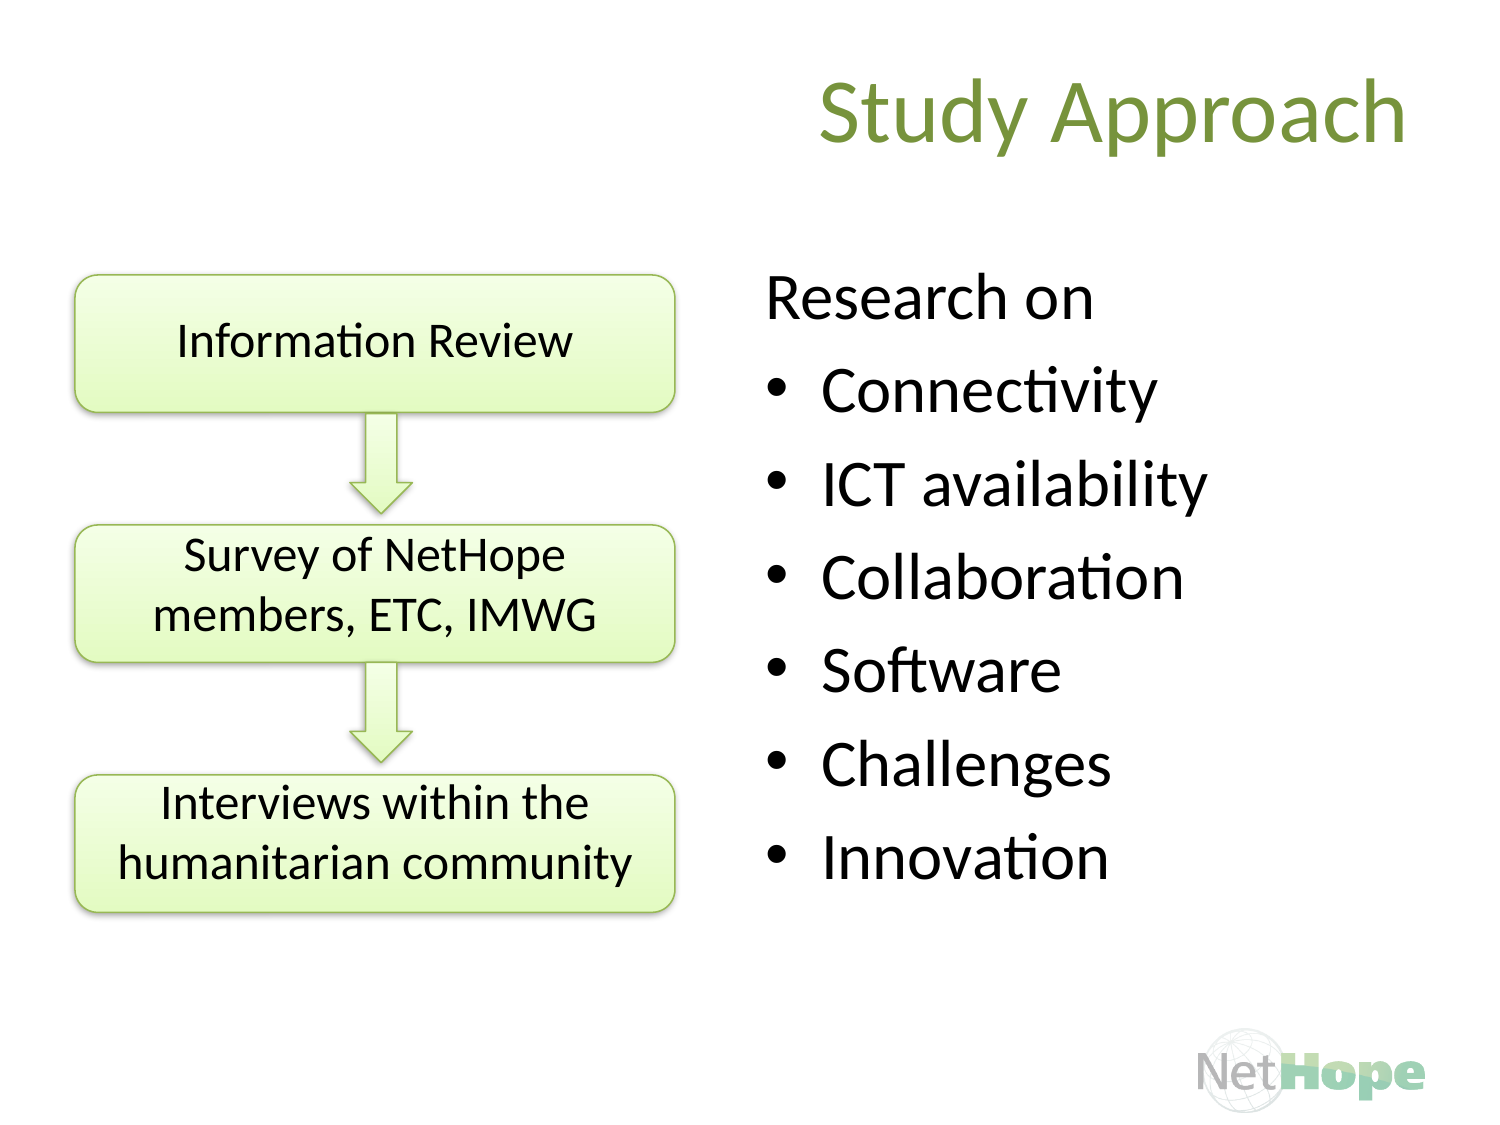

# Study Approach
Research on
Connectivity
ICT availability
Collaboration
Software
Challenges
Innovation

Information Review

Survey of NetHope members, ETC, IMWG

Interviews within the humanitarian community